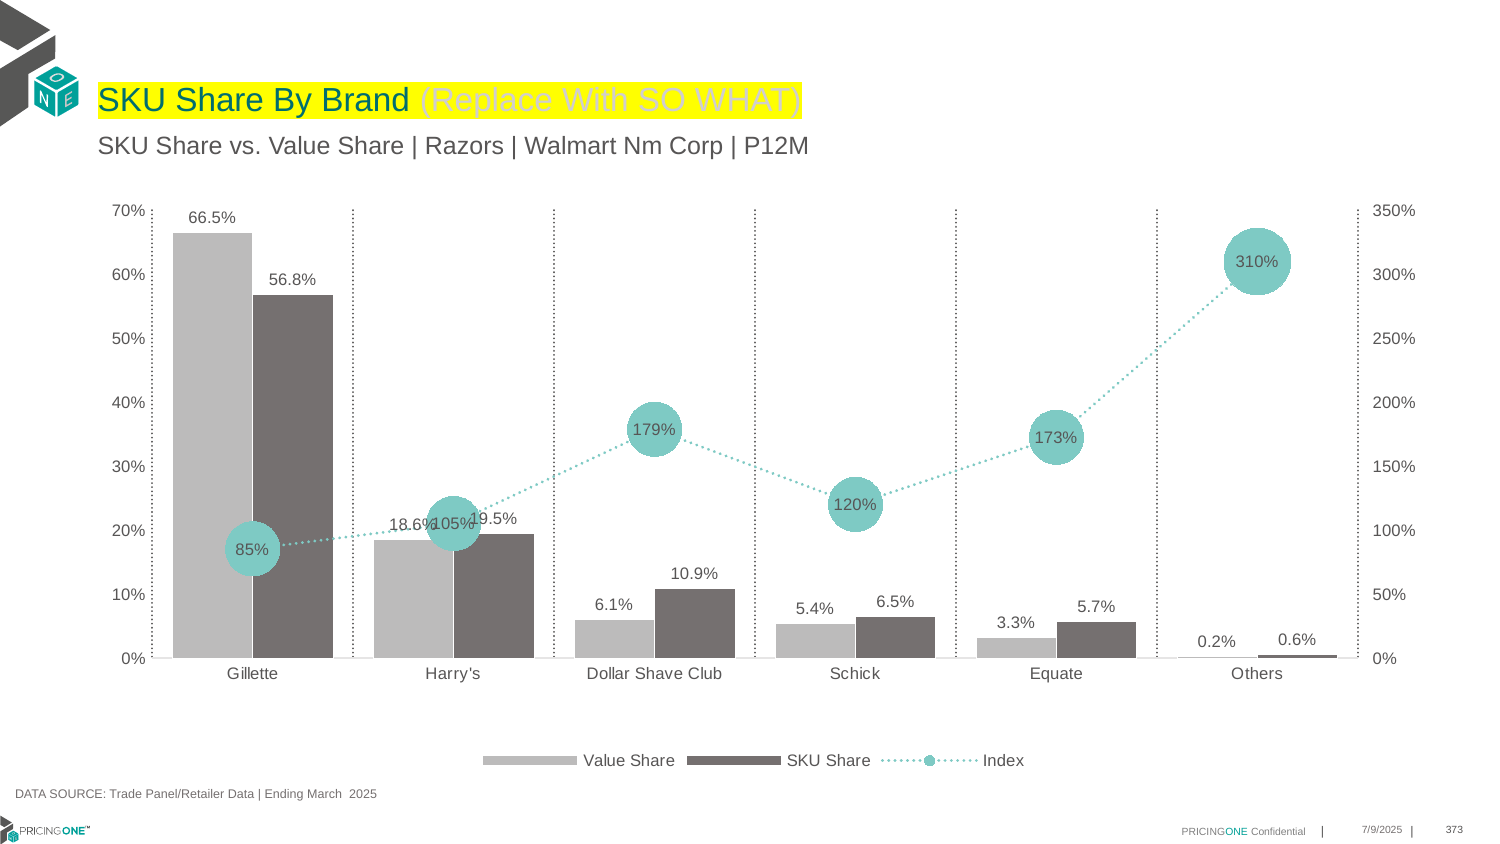

# SKU Share By Brand (Replace With SO WHAT)
SKU Share vs. Value Share | Razors | Walmart Nm Corp | P12M

### Chart

| Category | Value Share | SKU Share | Index |
|---|---|---|---|
| Gillette | 0.6646287964530582 | 0.5677694770544292 | 0.8542655390263848 |
| Harry's | 0.18553105912505027 | 0.1953041622198506 | 1.0526763720365178 |
| Dollar Shave Club | 0.060854558549794685 | 0.1088580576307364 | 1.7888233885003455 |
| Schick | 0.05417093041745784 | 0.06510138740661686 | 1.2017771691371288 |
| Equate | 0.032748599276019794 | 0.05656350053361794 | 1.7272036601283474 |
| Others | 0.0020660561786191994 | 0.0064034151547491995 | 3.099342225548181 |
DATA SOURCE: Trade Panel/Retailer Data | Ending March  2025

7/9/2025
373